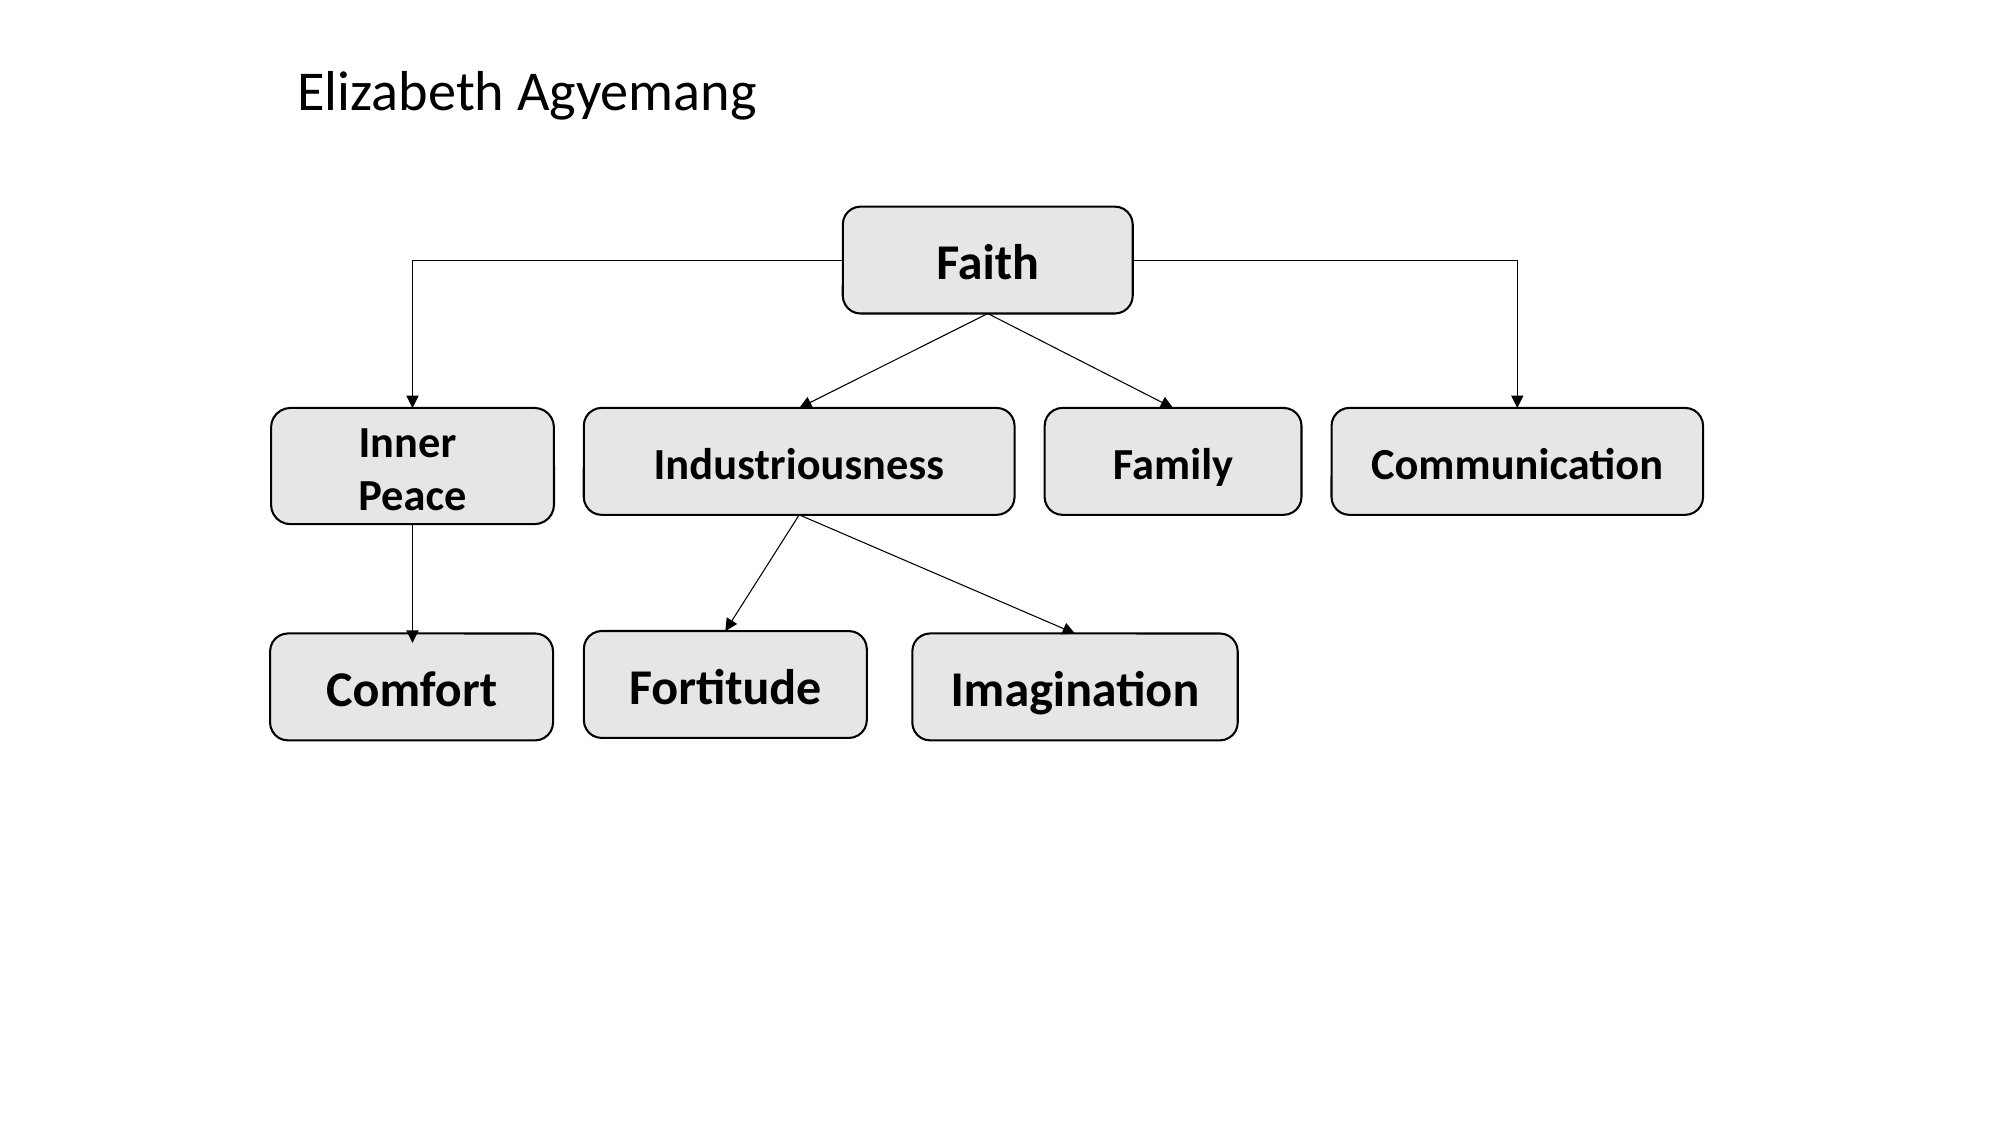

Elizabeth Agyemang
Faith
Inner
Peace
Industriousness
Family
Communication
Fortitude
Comfort
Imagination